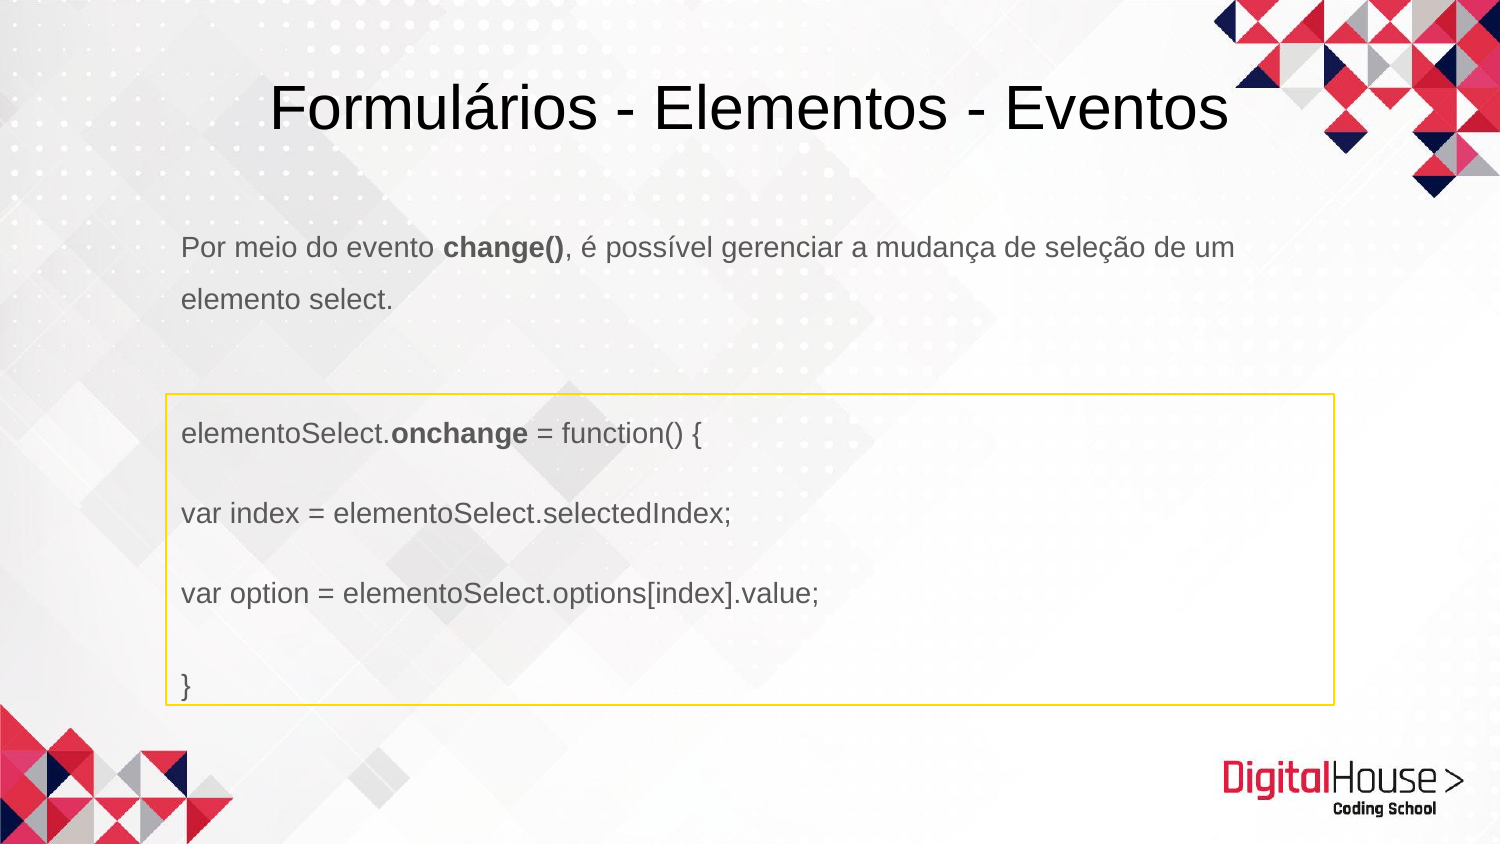

Formulários - Elementos - Eventos
Por meio do evento change(), é possível gerenciar a mudança de seleção de um elemento select.
elementoSelect.onchange = function() {

var index = elementoSelect.selectedIndex;

var option = elementoSelect.options[index].value;

}